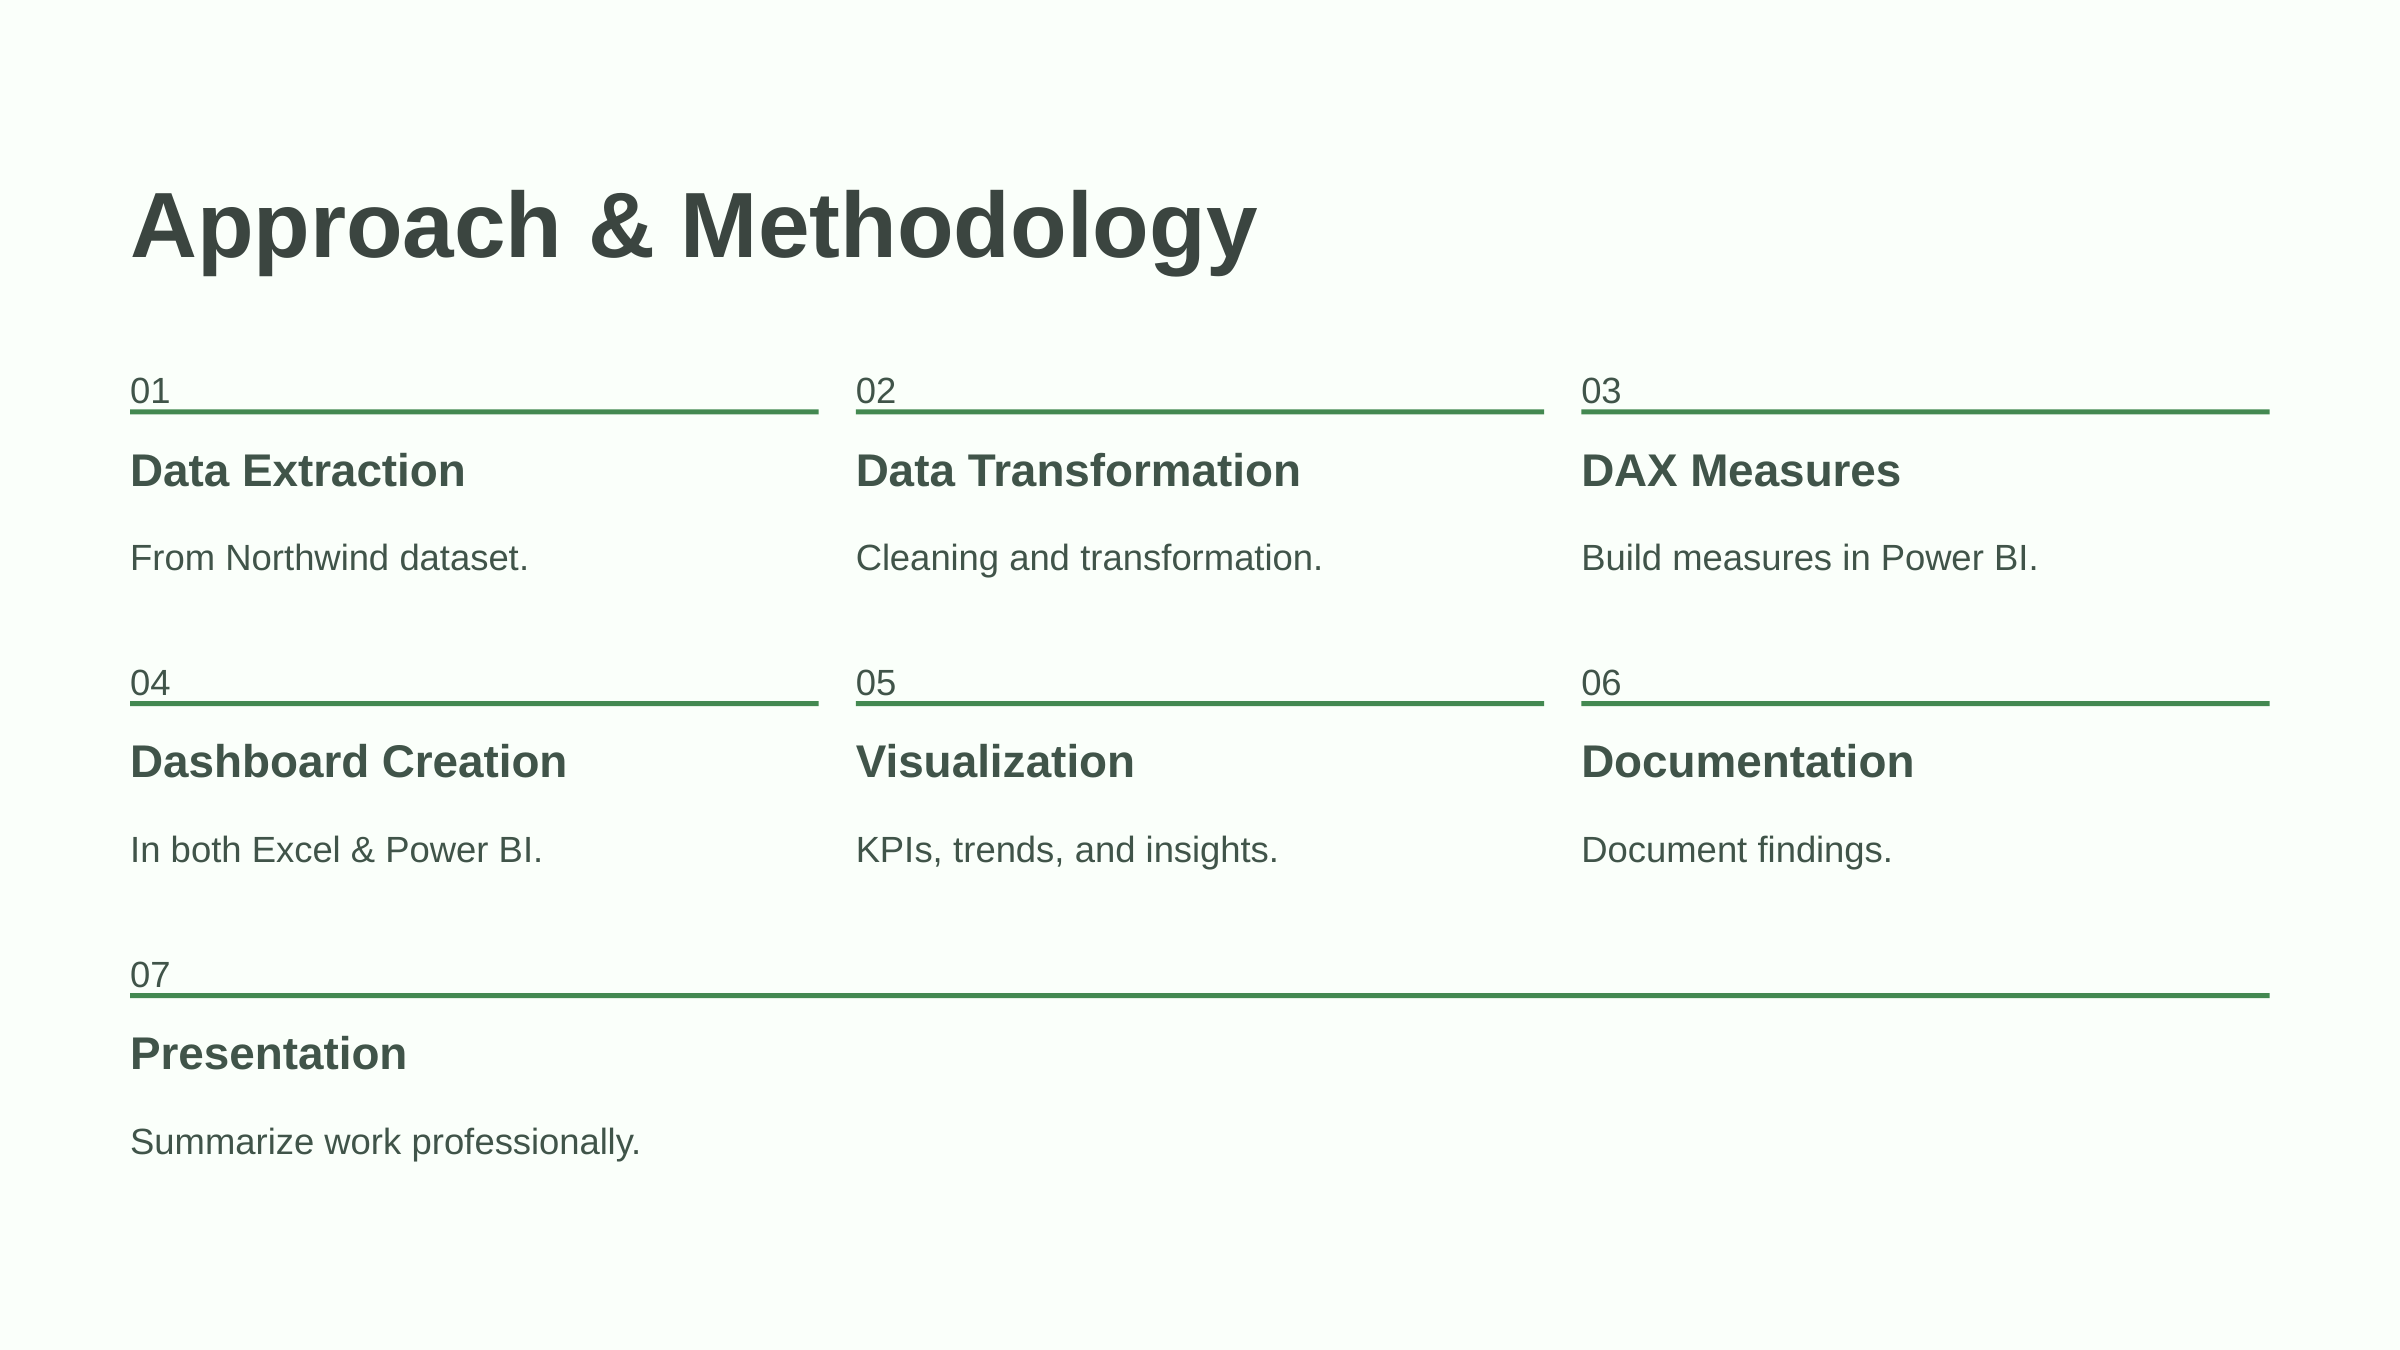

Approach & Methodology
01
02
03

Data Extraction
Data Transformation
DAX Measures
From Northwind dataset.
Cleaning and transformation.
Build measures in Power BI.
04
05
06

Dashboard Creation
Visualization
Documentation
In both Excel & Power BI.
KPIs, trends, and insights.
Document findings.
07

Presentation
Summarize work professionally.